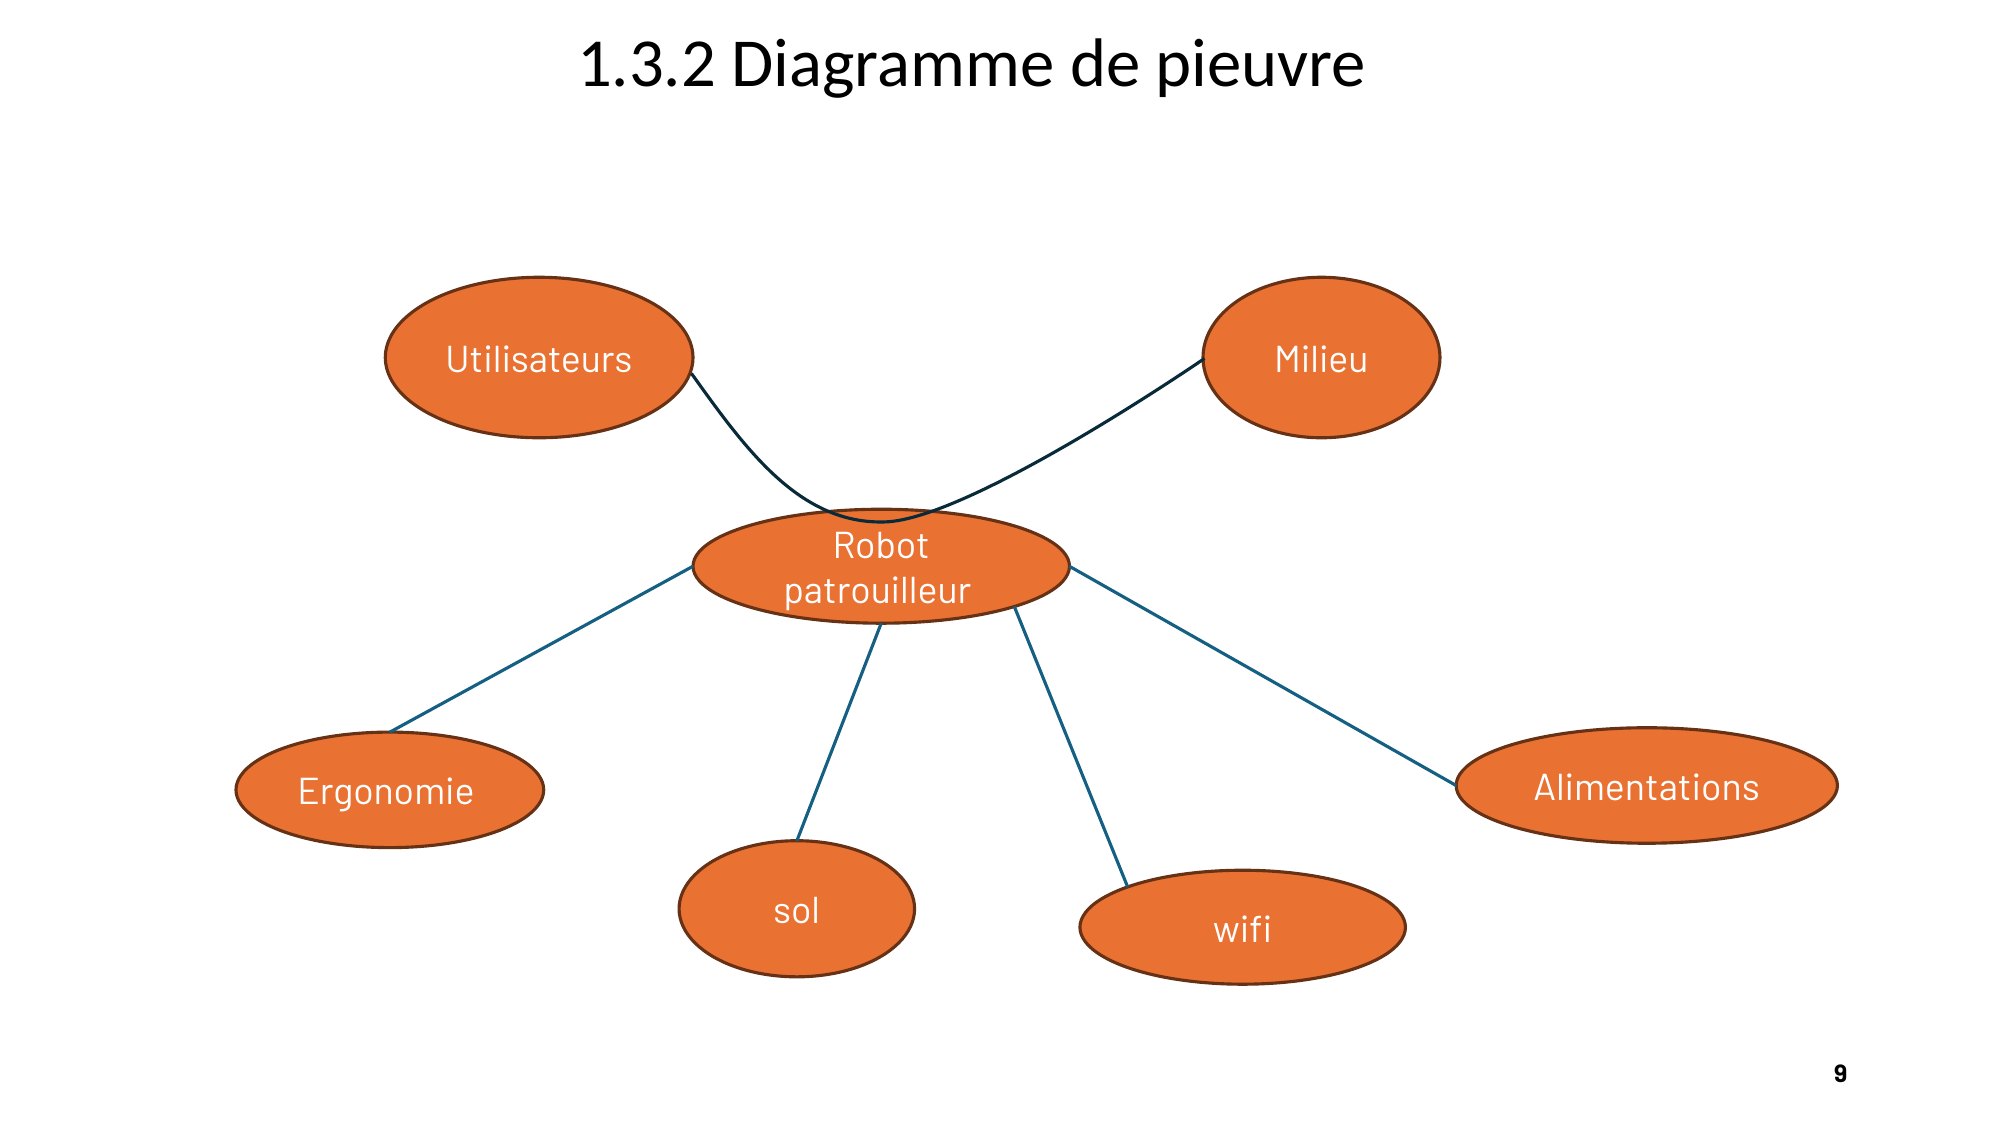

1.3.2 Diagramme de pieuvre
Utilisateurs
Milieu

Robot patrouilleur
Alimentations
Ergonomie
sol
wifi
9